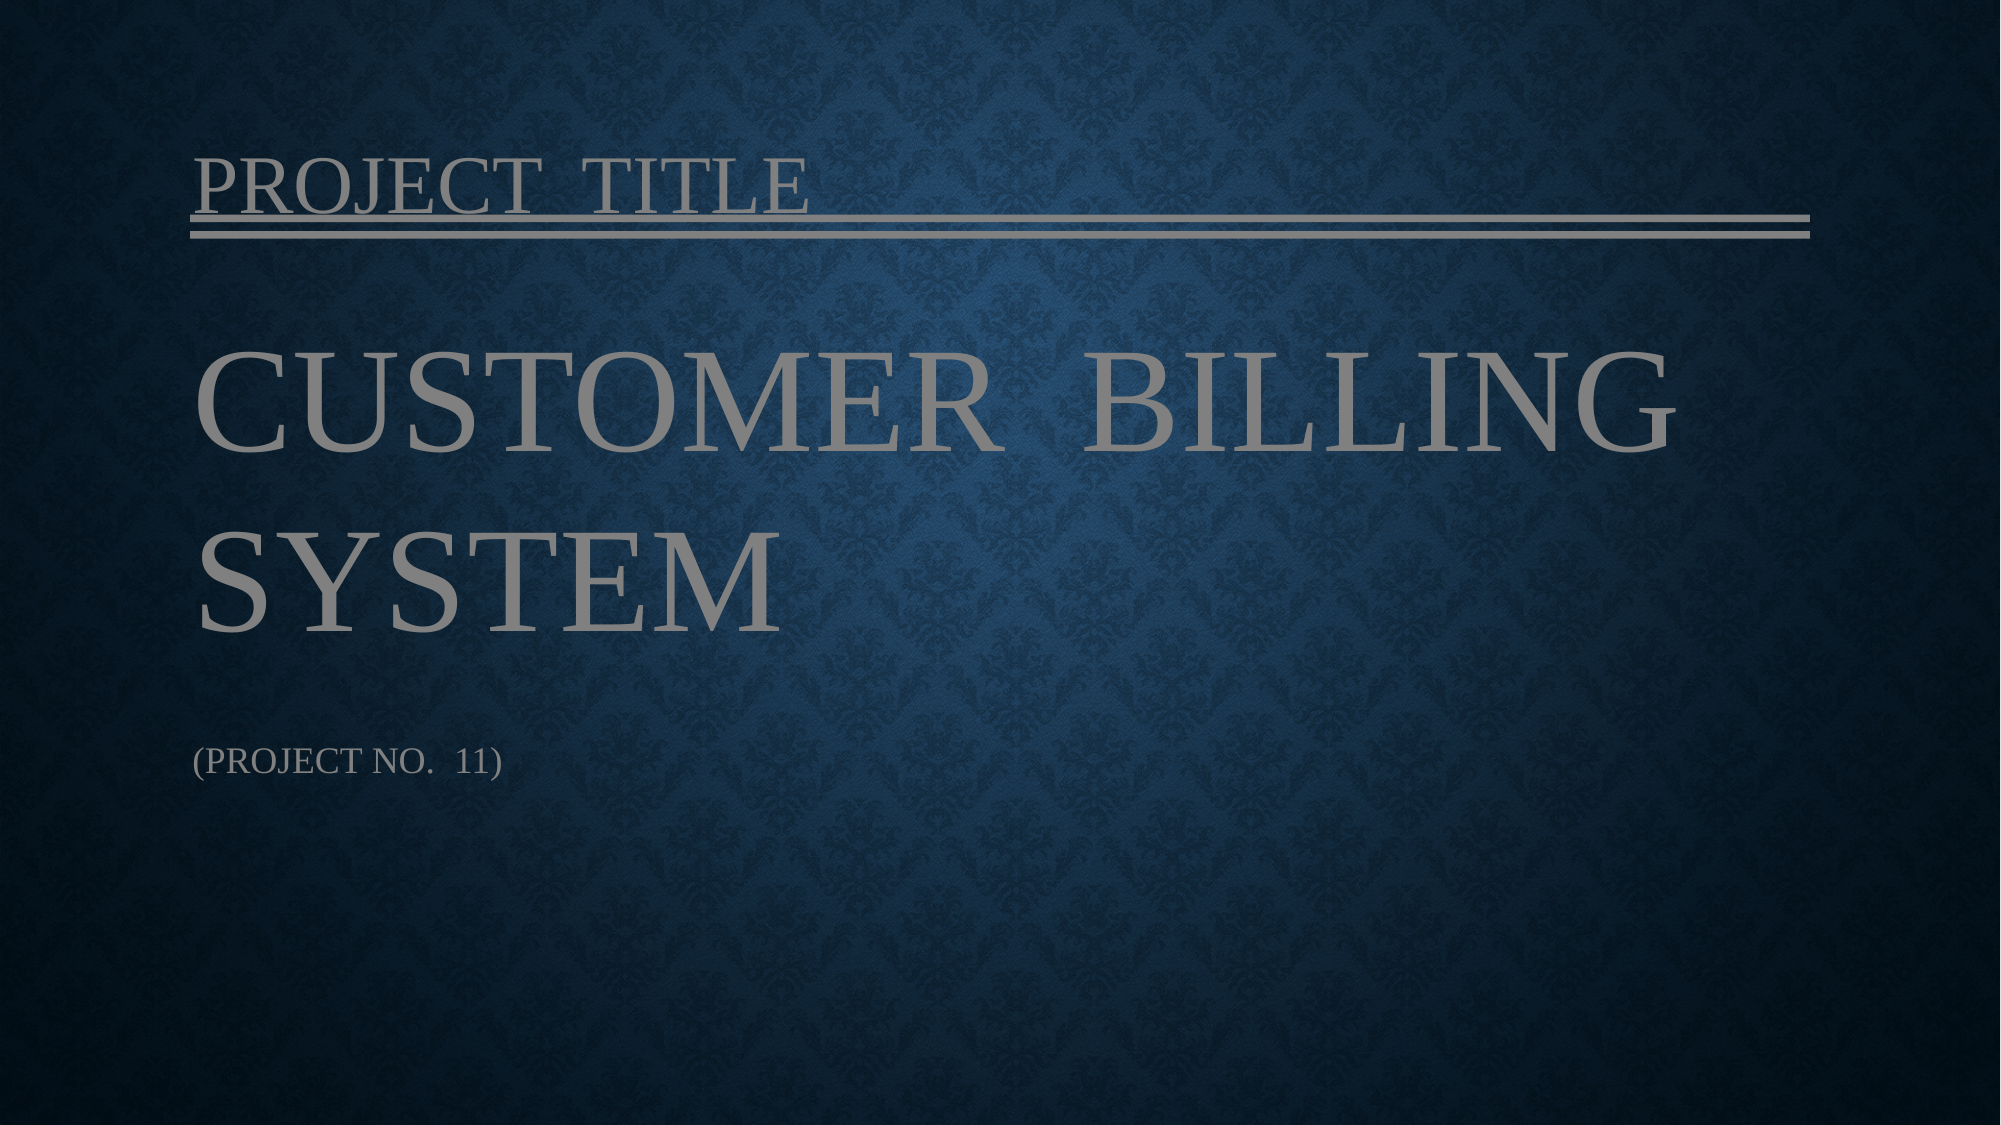

PROJECT  TITLE

CUSTOMER  BILLING SYSTEM
(PROJECT NO.  11)